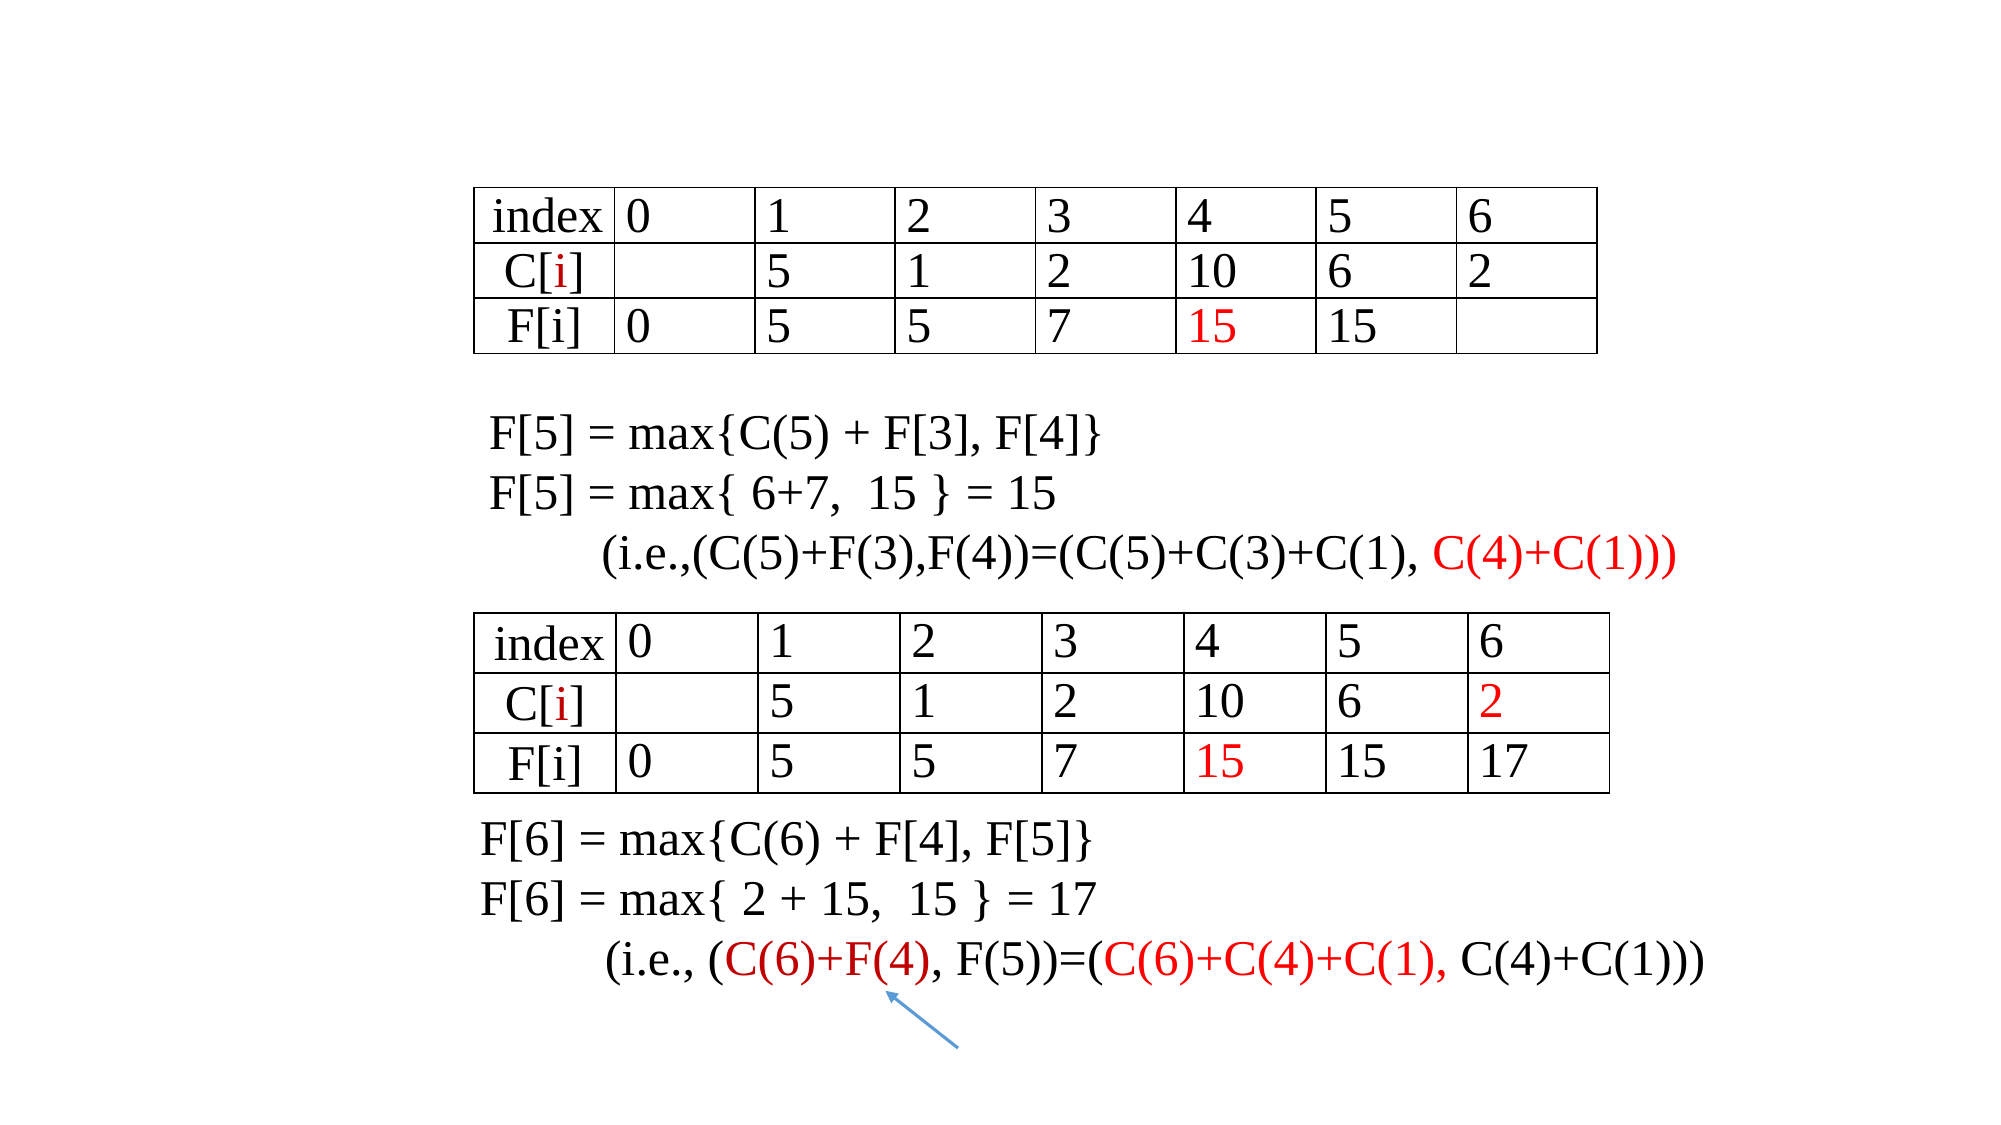

| index | 0 | 1 | 2 | 3 | 4 | 5 | 6 |
| --- | --- | --- | --- | --- | --- | --- | --- |
| C[i] |  | 5 | 1 | 2 | 10 | 6 | 2 |
| F[i] | 0 | 5 | 5 | 7 | 15 | 15 |  |
F[5] = max{C(5) + F[3], F[4]}
F[5] = max{ 6+7,  15 } = 15
   (i.e.,(C(5)+F(3),F(4))=(C(5)+C(3)+C(1), C(4)+C(1)))
| index | 0 | 1 | 2 | 3 | 4 | 5 | 6 |
| --- | --- | --- | --- | --- | --- | --- | --- |
| C[i] |  | 5 | 1 | 2 | 10 | 6 | 2 |
| F[i] | 0 | 5 | 5 | 7 | 15 | 15 | 17 |
F[6] = max{C(6) + F[4], F[5]}
F[6] = max{ 2 + 15,  15 } = 17
          (i.e., (C(6)+F(4), F(5))=(C(6)+C(4)+C(1), C(4)+C(1)))